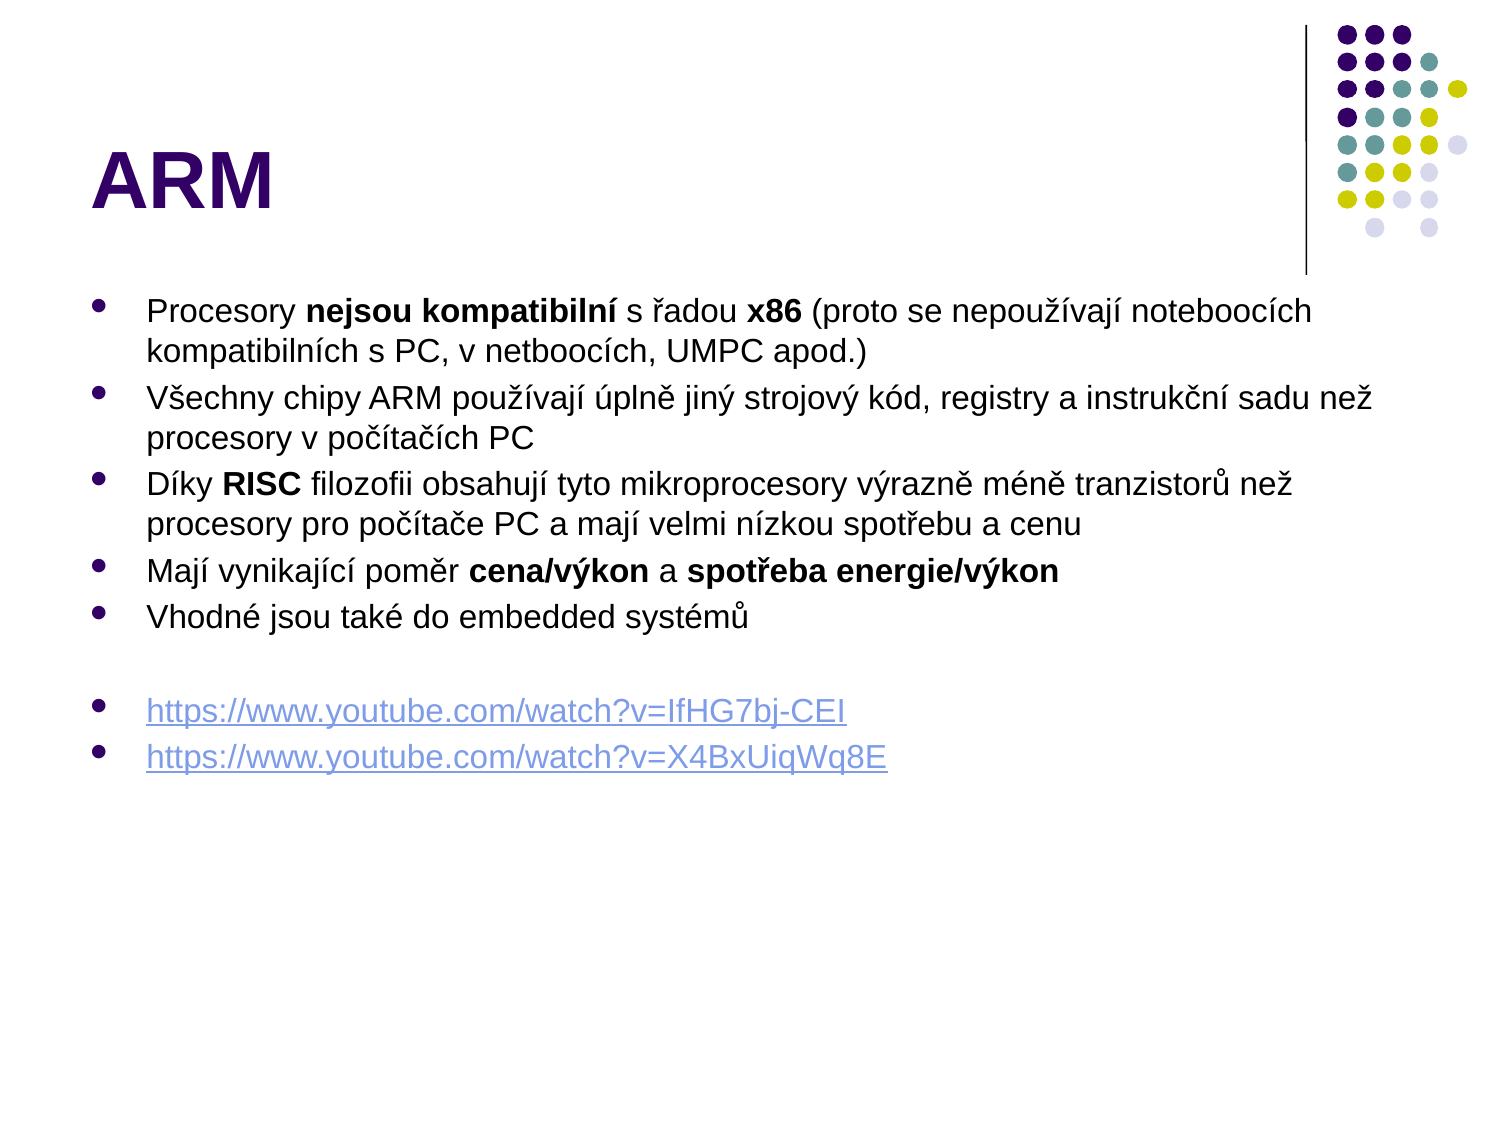

# ARM
Procesory nejsou kompatibilní s řadou x86 (proto se nepoužívají noteboocích kompatibilních s PC, v netboocích, UMPC apod.)
Všechny chipy ARM používají úplně jiný strojový kód, registry a instrukční sadu než procesory v počítačích PC
Díky RISC filozofii obsahují tyto mikroprocesory výrazně méně tranzistorů než procesory pro počítače PC a mají velmi nízkou spotřebu a cenu
Mají vynikající poměr cena/výkon a spotřeba energie/výkon
Vhodné jsou také do embedded systémů

https://www.youtube.com/watch?v=IfHG7bj-CEI
https://www.youtube.com/watch?v=X4BxUiqWq8E